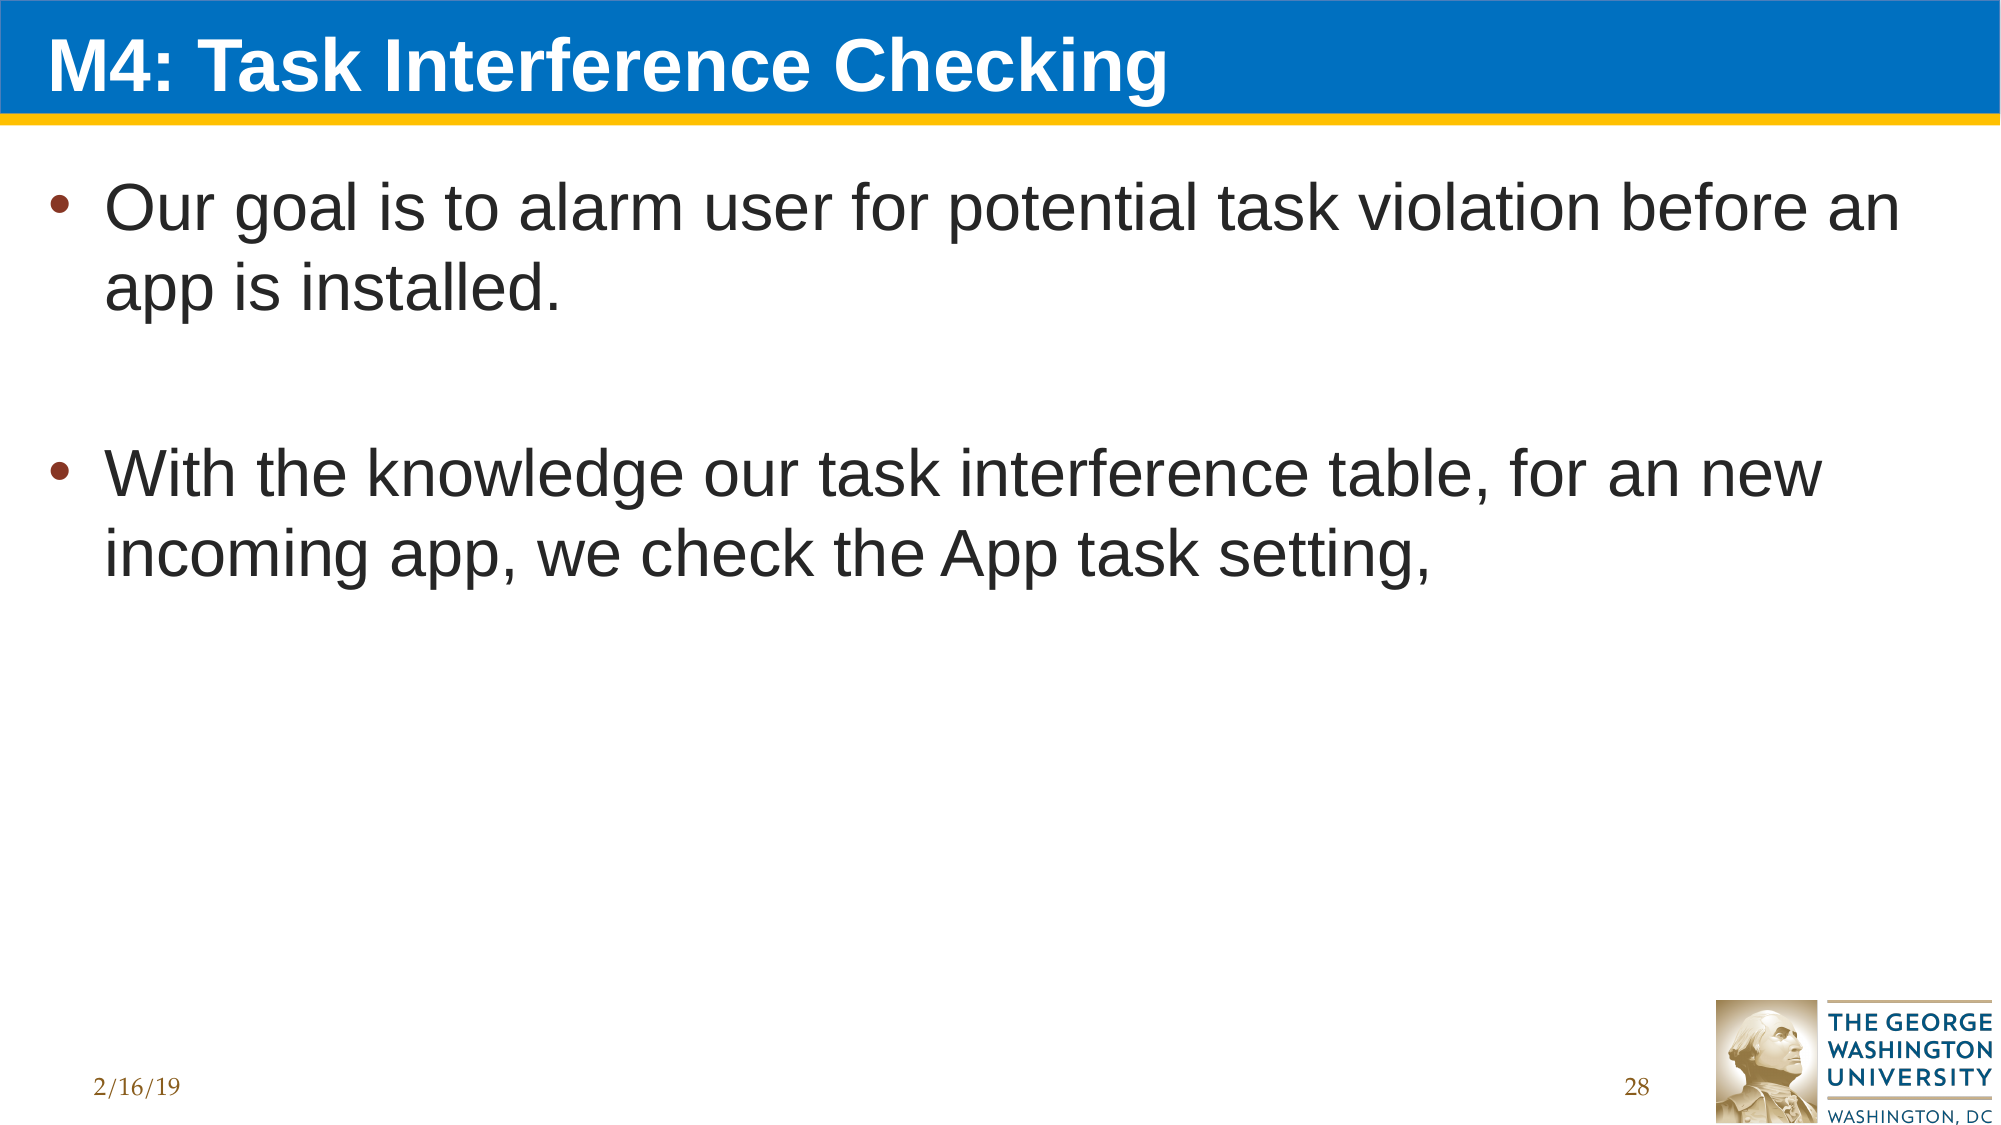

# M4: Task Interference Checking
Our goal is to alarm user for potential task violation before an app is installed.

With the knowledge our task interference table, for an new incoming app, we check the App task setting,

2/16/19
28